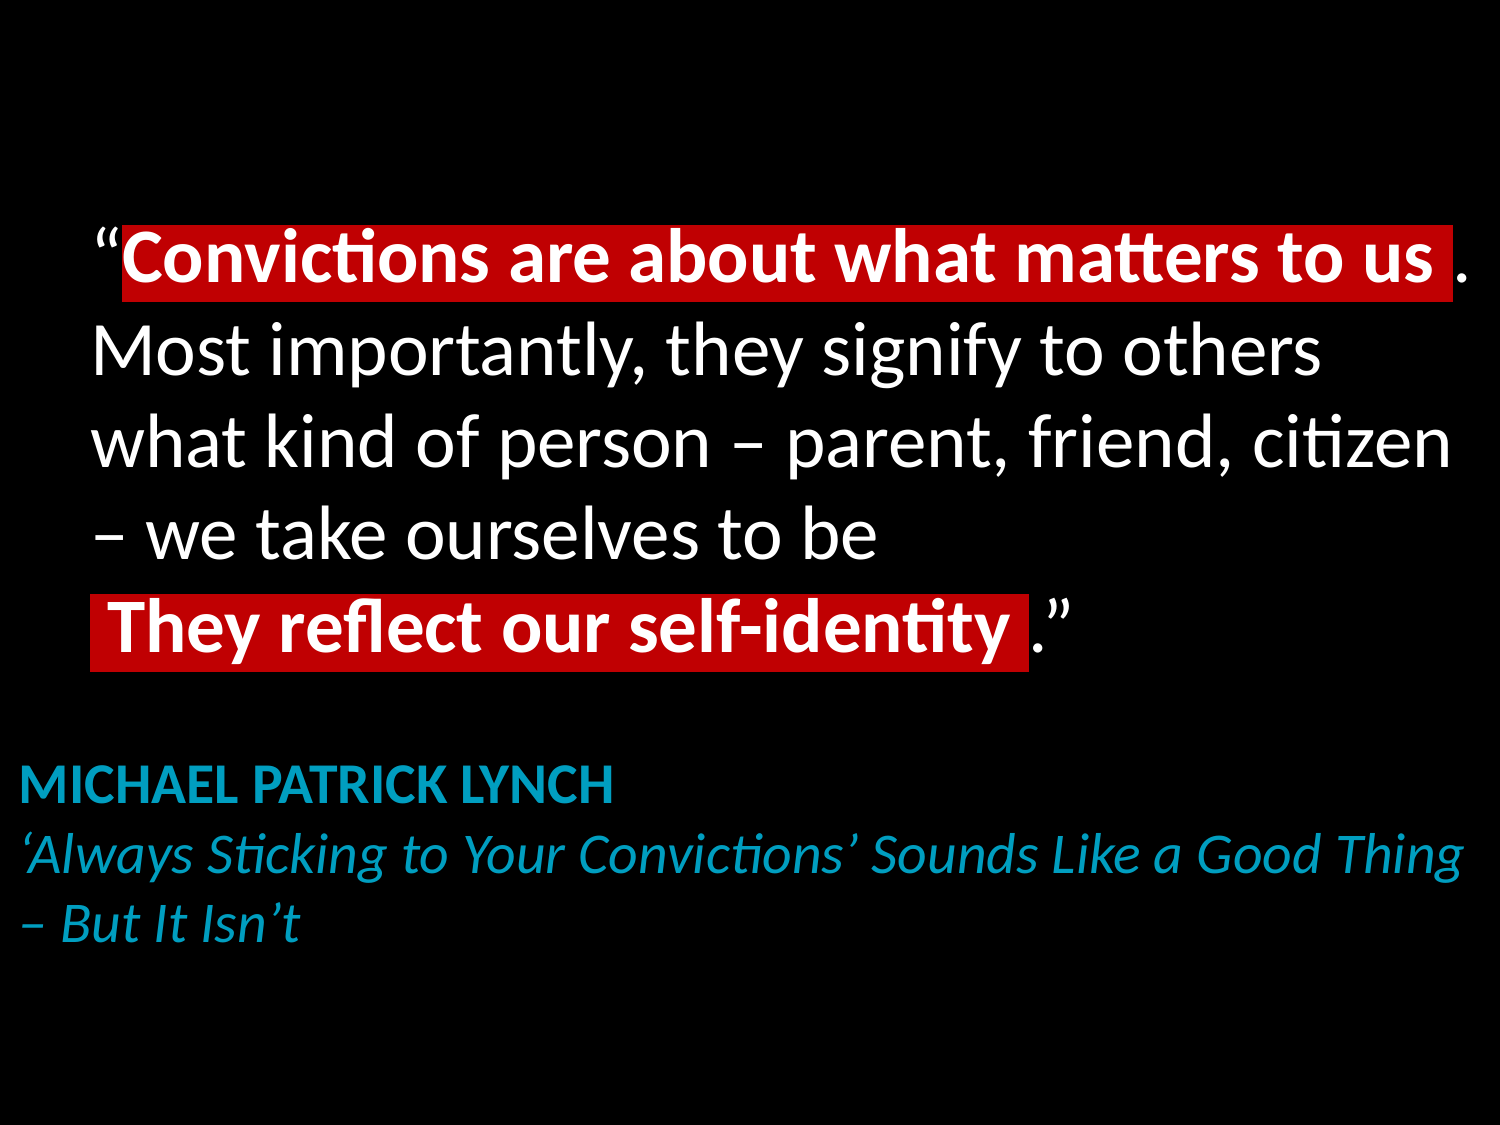

# “Convictions are about what matters to us . Most importantly, they signify to others what kind of person – parent, friend, citizen – we take ourselves to be They reflect our self-identity .”
Michael Patrick Lynch
‘Always Sticking to Your Convictions’ Sounds Like a Good Thing – But It Isn’t